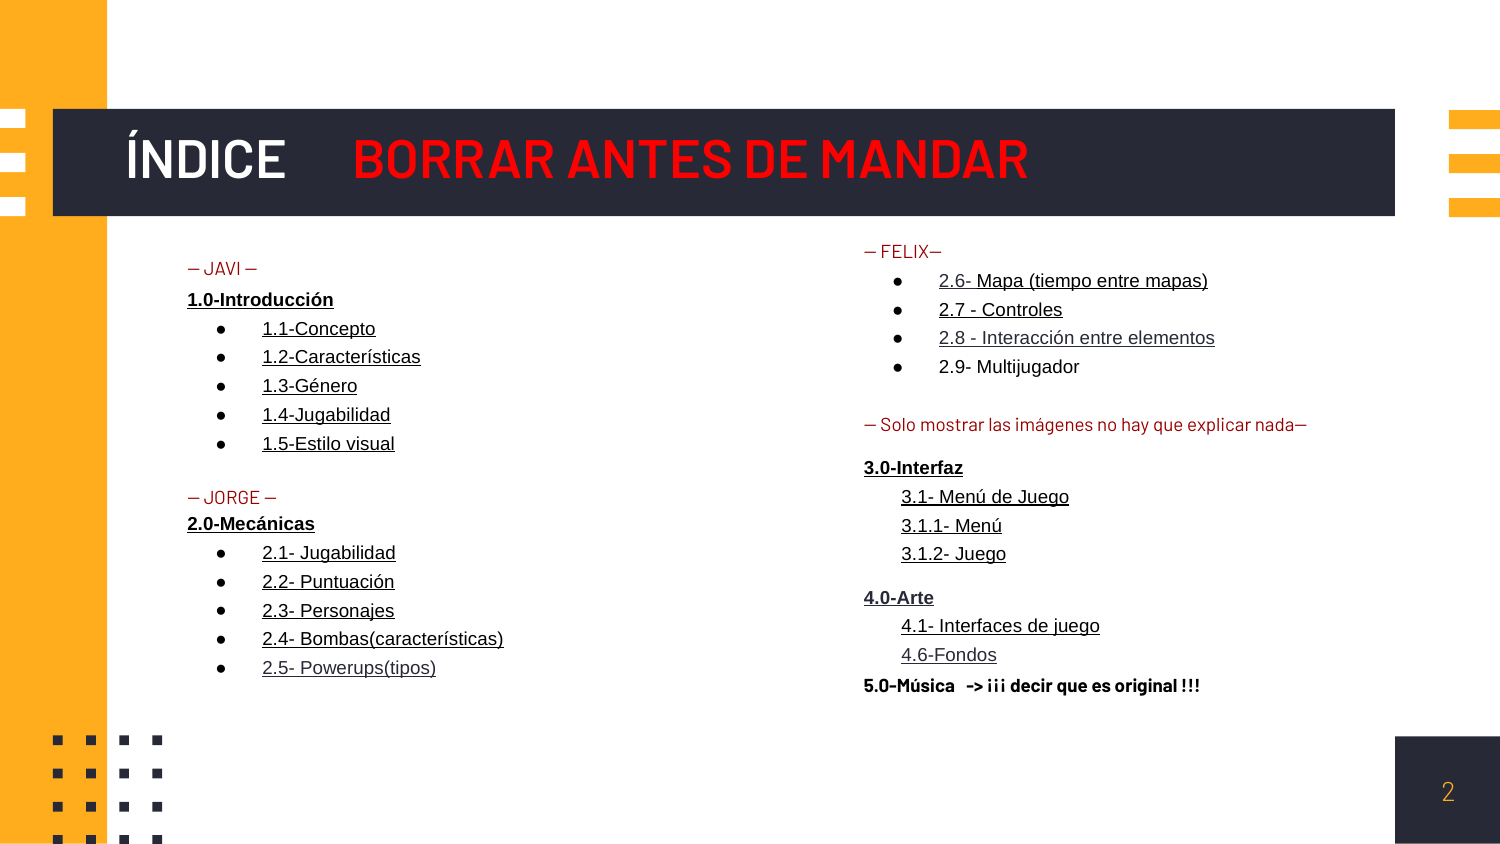

ÍNDICE      BORRAR ANTES DE MANDAR

-- JAVI --
1.0-Introducción
1.1-Concepto
1.2-Características
1.3-Género
1.4-Jugabilidad
1.5-Estilo visual

-- JORGE --
2.0-Mecánicas
2.1- Jugabilidad
2.2- Puntuación
2.3- Personajes
2.4- Bombas(características)
2.5- Powerups(tipos)

-- FELIX--
2.6- Mapa (tiempo entre mapas)
2.7 - Controles
2.8 - Interacción entre elementos
2.9- Multijugador

-- Solo mostrar las imágenes no hay que explicar nada--
3.0-Interfaz
3.1- Menú de Juego
3.1.1- Menú
3.1.2- Juego
4.0-Arte
4.1- Interfaces de juego
4.6-Fondos
5.0-Música   -> ¡¡¡ decir que es original !!!

2